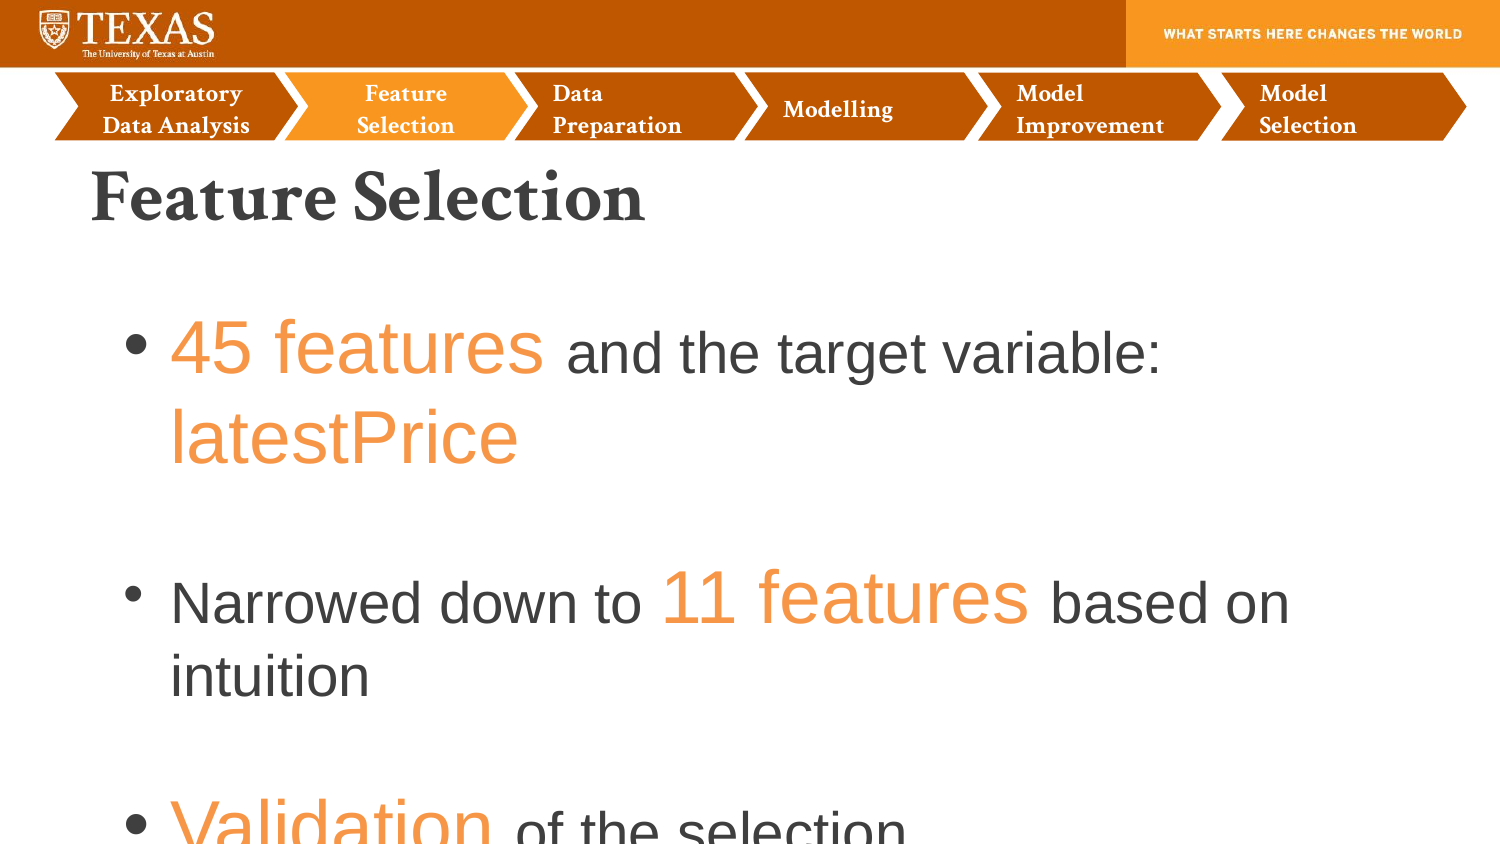

Exploratory Data Analysis
Feature Selection
Data Preparation
Modelling
Model Improvement
Model Selection
# Feature Selection
45 features and the target variable: latestPrice

Narrowed down to 11 features based on intuition

Validation of the selection